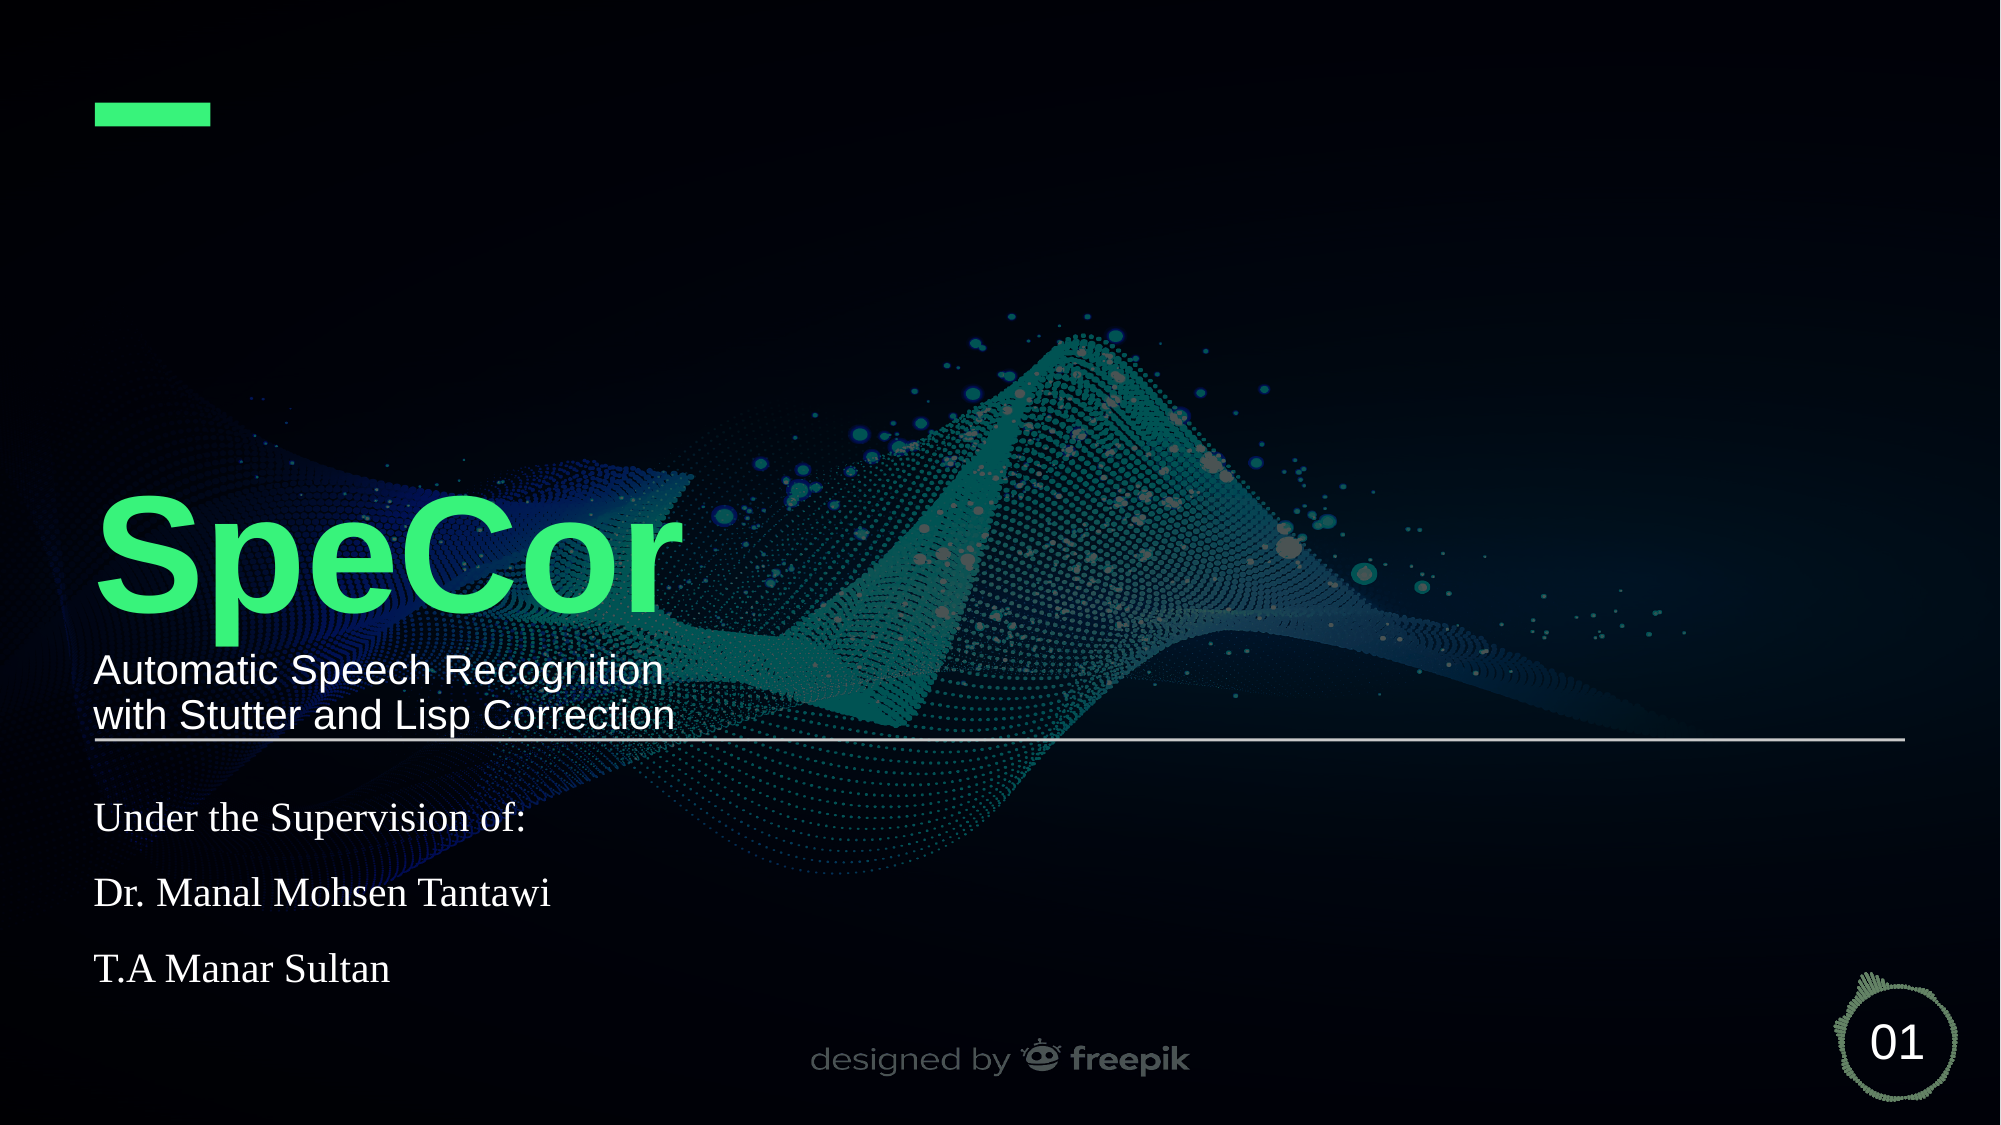

# SpeCor Automatic Speech Recognition with Stutter and Lisp Correction
Under the Supervision of:
Dr. Manal Mohsen Tantawi
T.A Manar Sultan
01